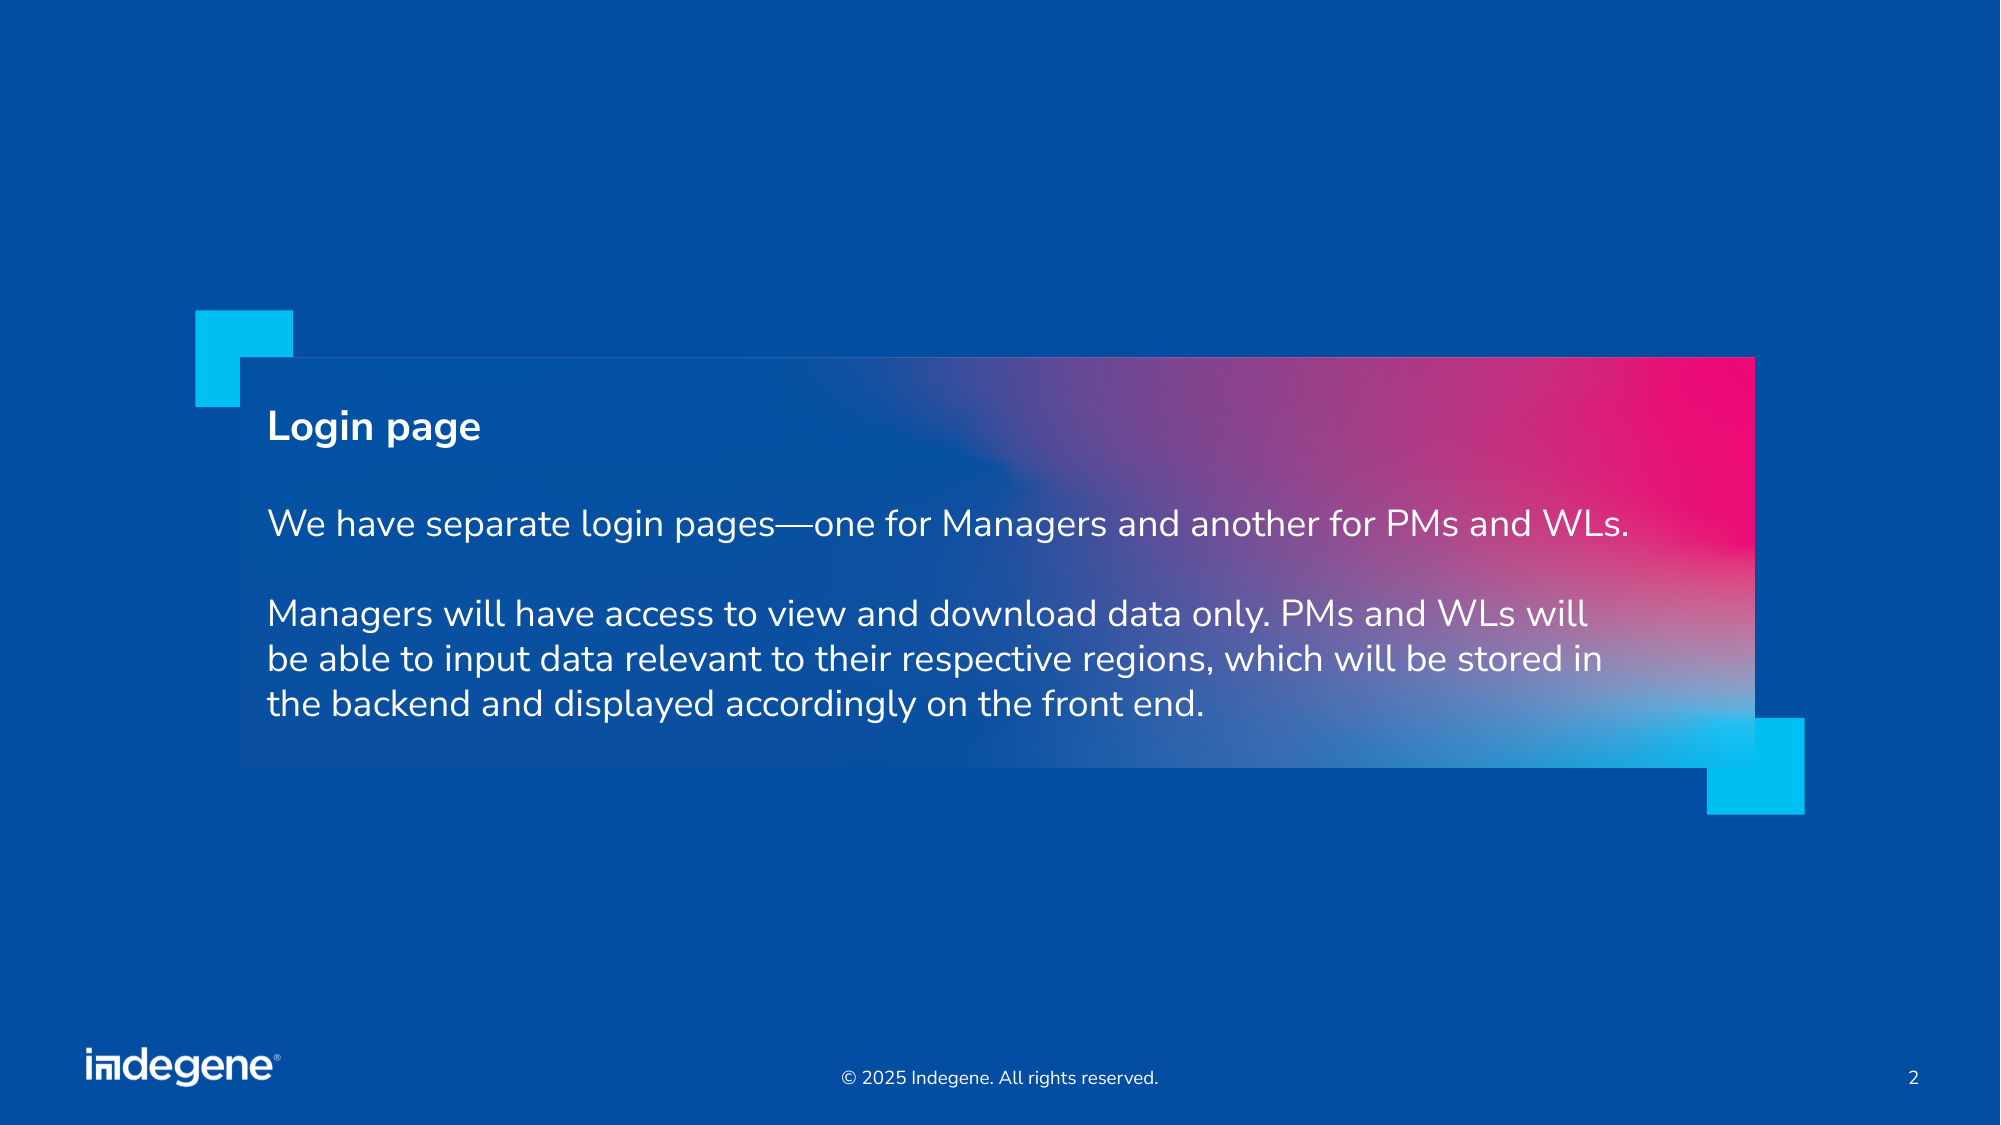

Login page
We have separate login pages—one for Managers and another for PMs and WLs.
Managers will have access to view and download data only. PMs and WLs will be able to input data relevant to their respective regions, which will be stored in the backend and displayed accordingly on the front end.
© 2025 Indegene. All rights reserved.
2